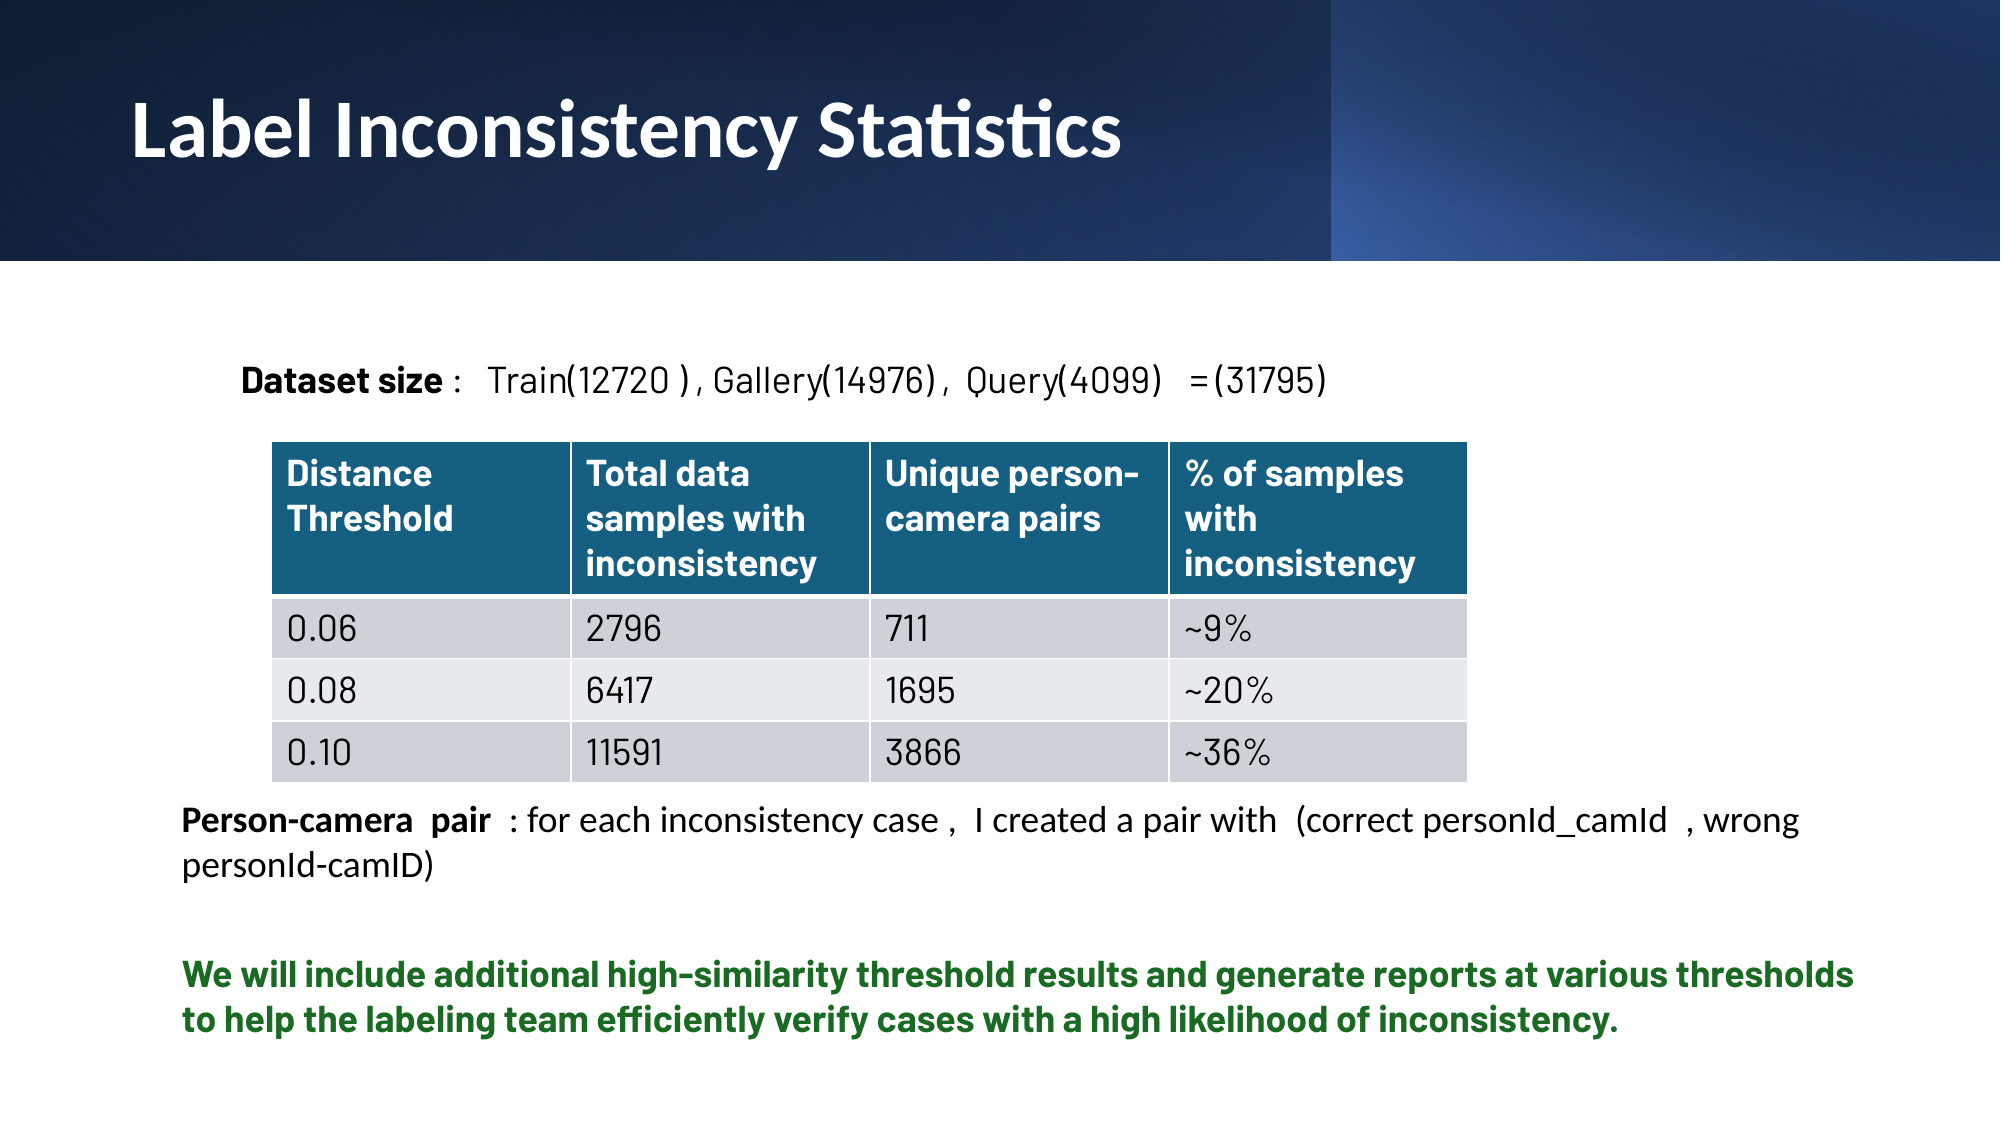

# Label Inconsistency Statistics
Dataset size :   Train(12720 ) , Gallery(14976) ,  Query(4099)    = (31795)
| Distance Threshold | Total data samples with inconsistency | Unique person-camera pairs | % of samples with inconsistency |
| --- | --- | --- | --- |
| 0.06 | 2796 | 711 | ~9% |
| 0.08 | 6417 | 1695 | ~20% |
| 0.10 | 11591 | 3866 | ~36% |
Person-camera  pair  : for each inconsistency case ,  I created a pair with  (correct personId_camId  , wrong personId-camID)
We will include additional high-similarity threshold results and generate reports at various thresholds to help the labeling team efficiently verify cases with a high likelihood of inconsistency.